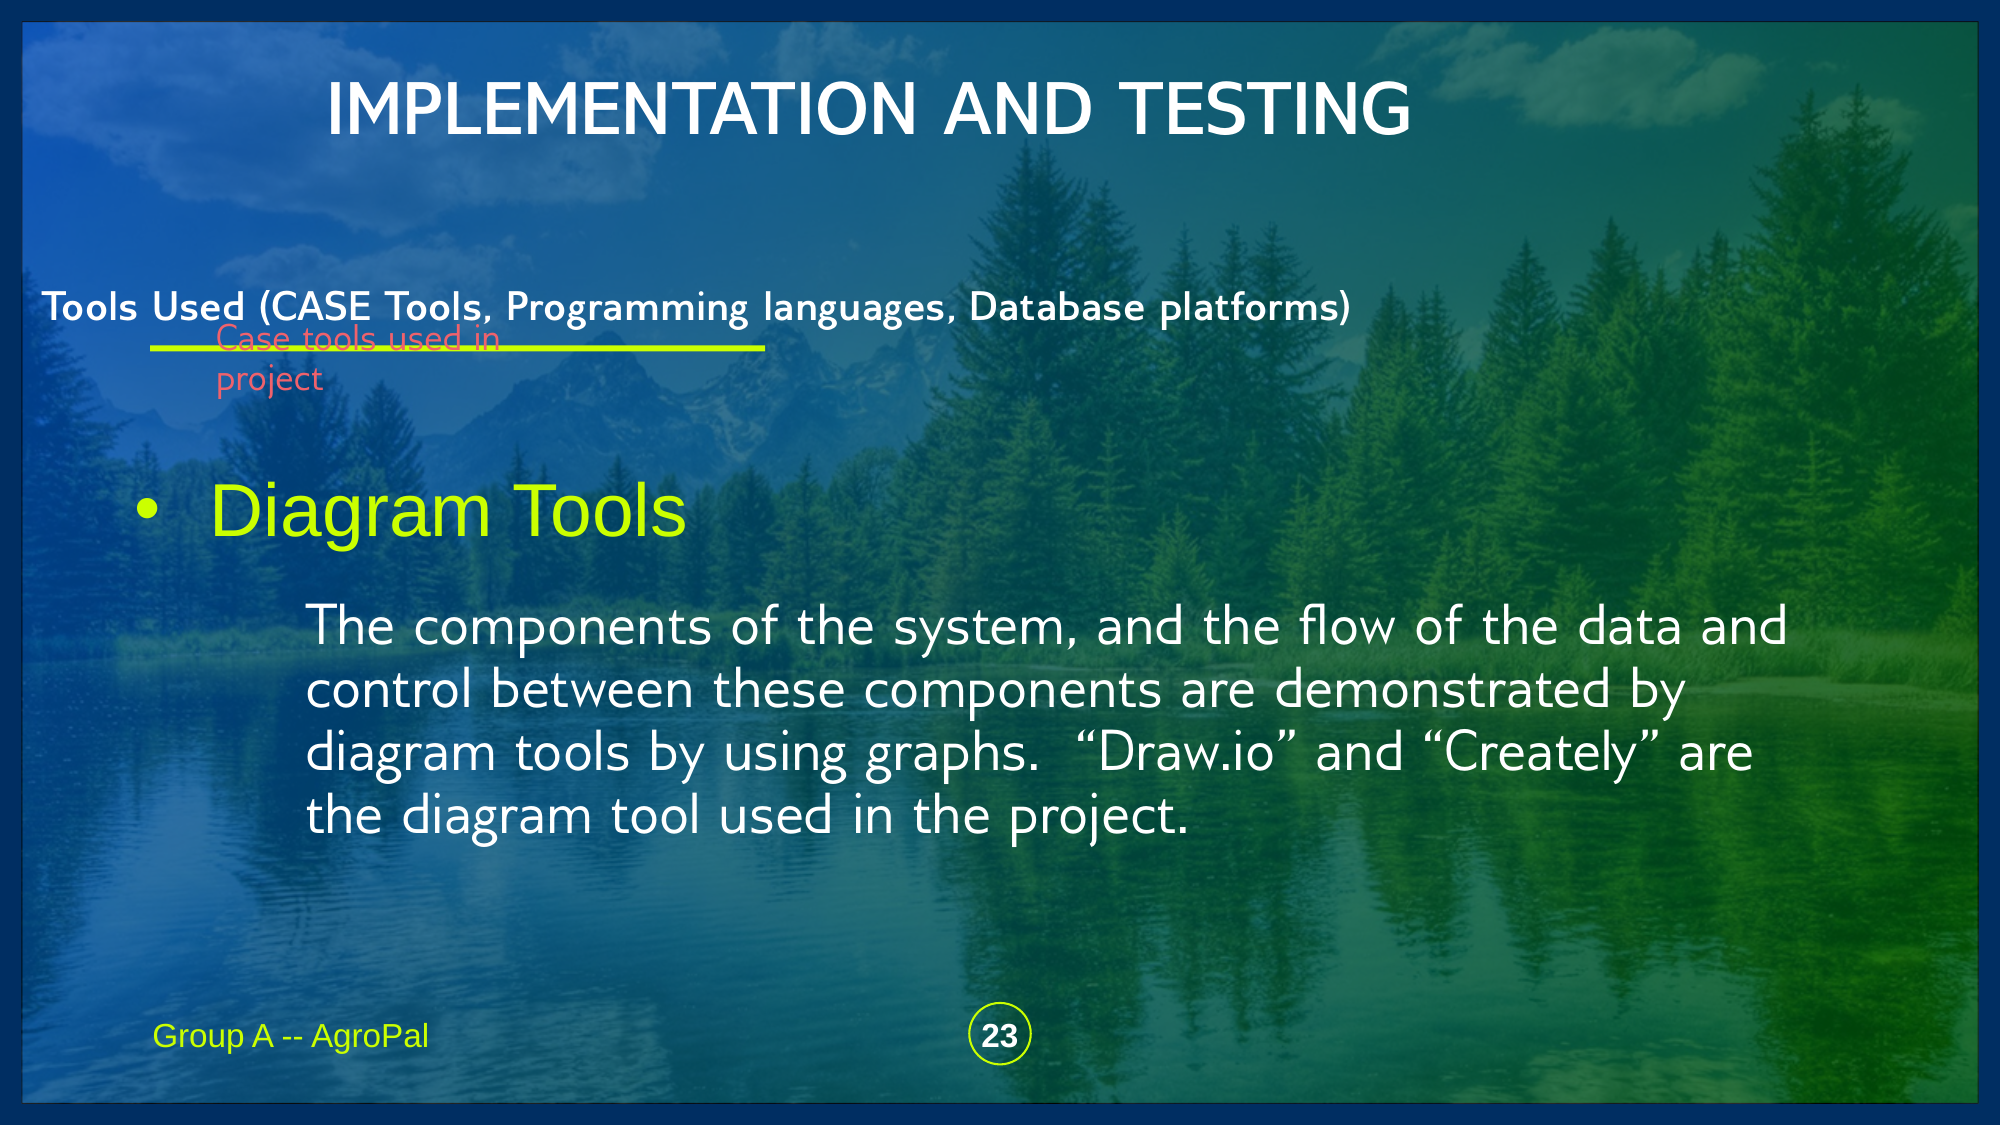

implementation and testinG
# Tools Used (CASE Tools, Programming languages, Database platforms)
Case tools used in project

Diagram Tools
The components of the system, and the flow of the data and control between these components are demonstrated by diagram tools by using graphs.  “Draw.io” and “Creately” are the diagram tool used in the project.

Group A -- AgroPal
23